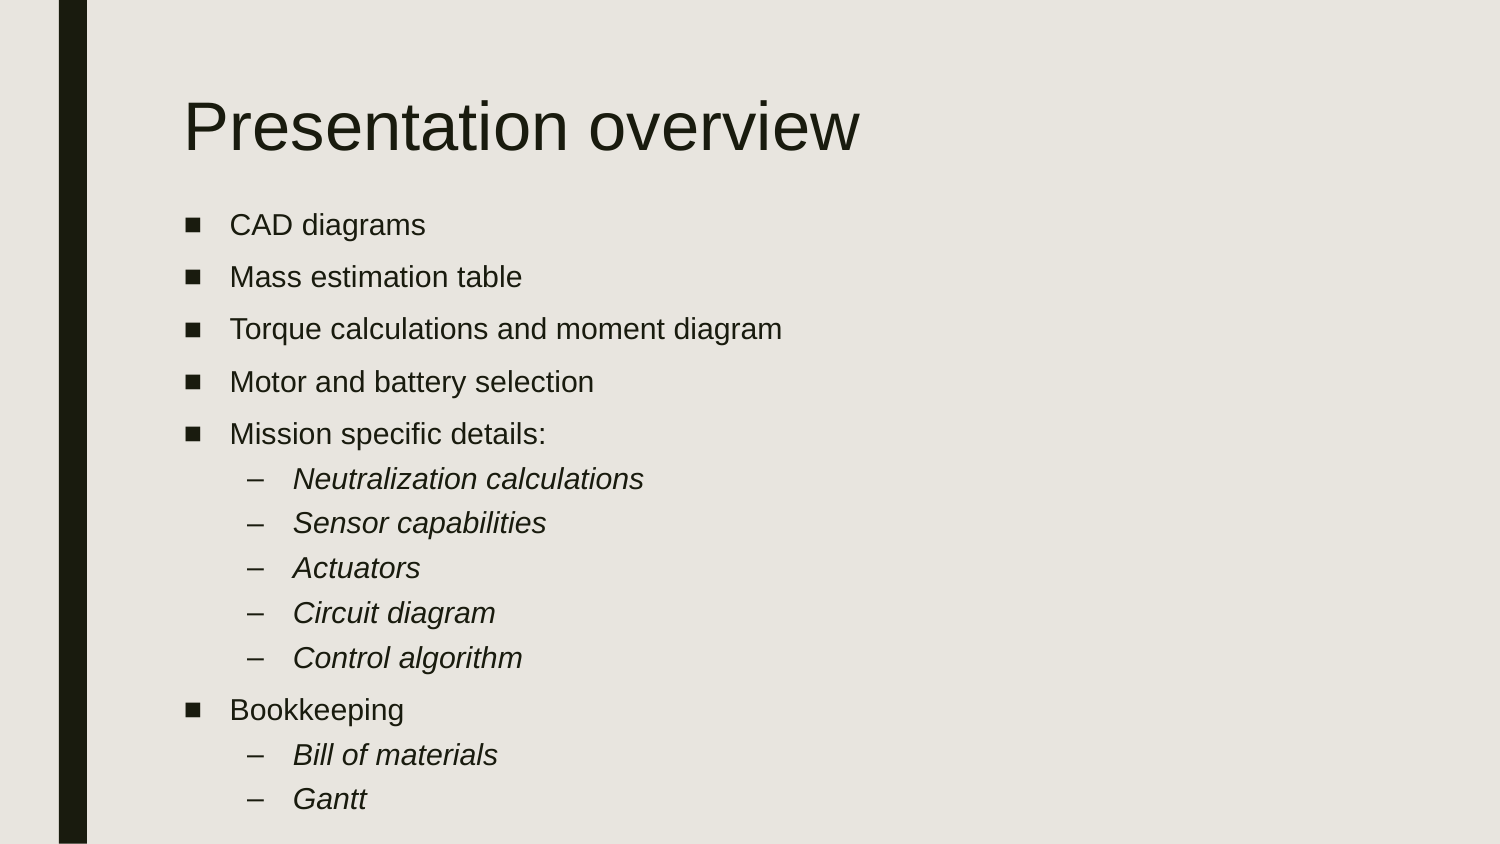

# Presentation overview
CAD diagrams
Mass estimation table
Torque calculations and moment diagram
Motor and battery selection
Mission specific details:
Neutralization calculations
Sensor capabilities
Actuators
Circuit diagram
Control algorithm
Bookkeeping
Bill of materials
Gantt